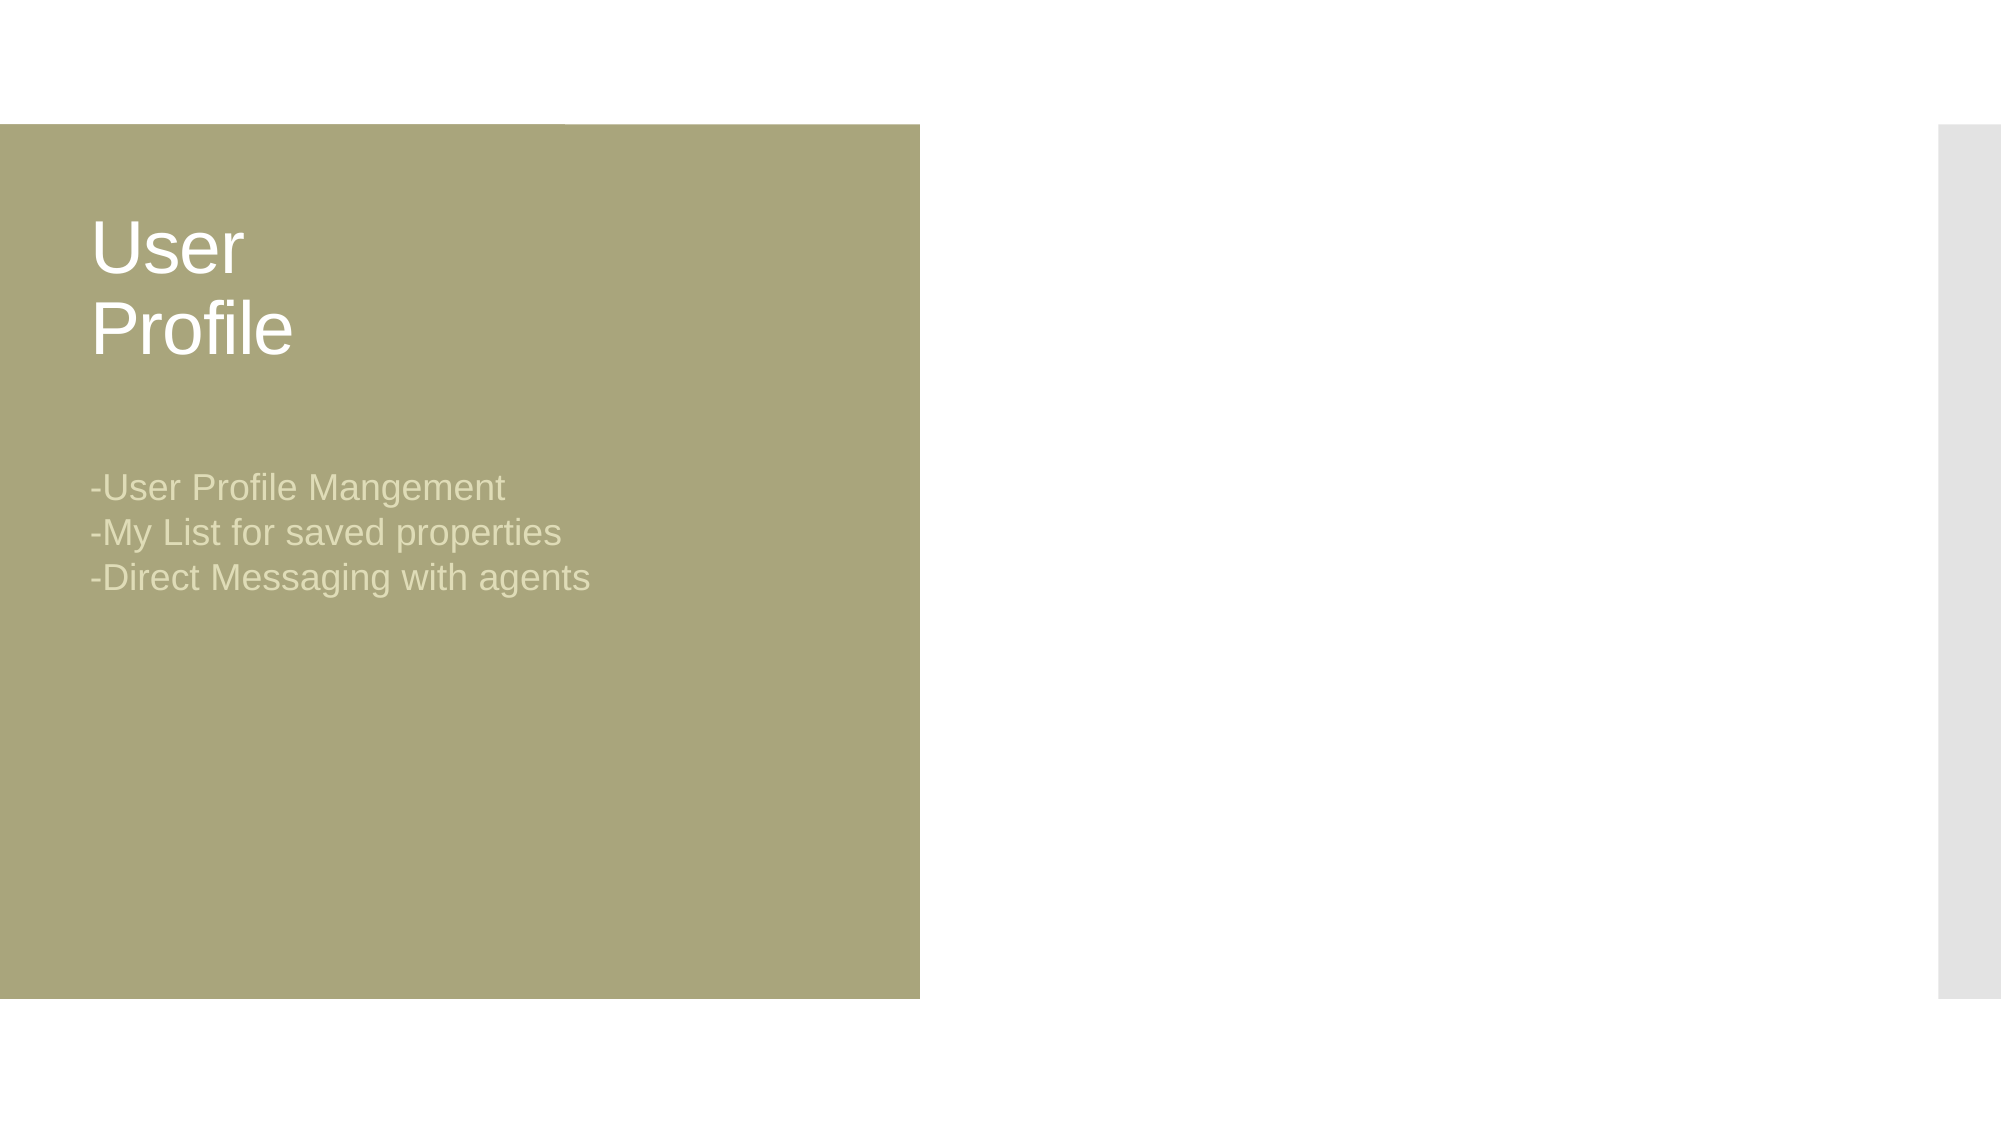

# User Profile

-User Profile Mangement
-My List for saved properties
-Direct Messaging with agents